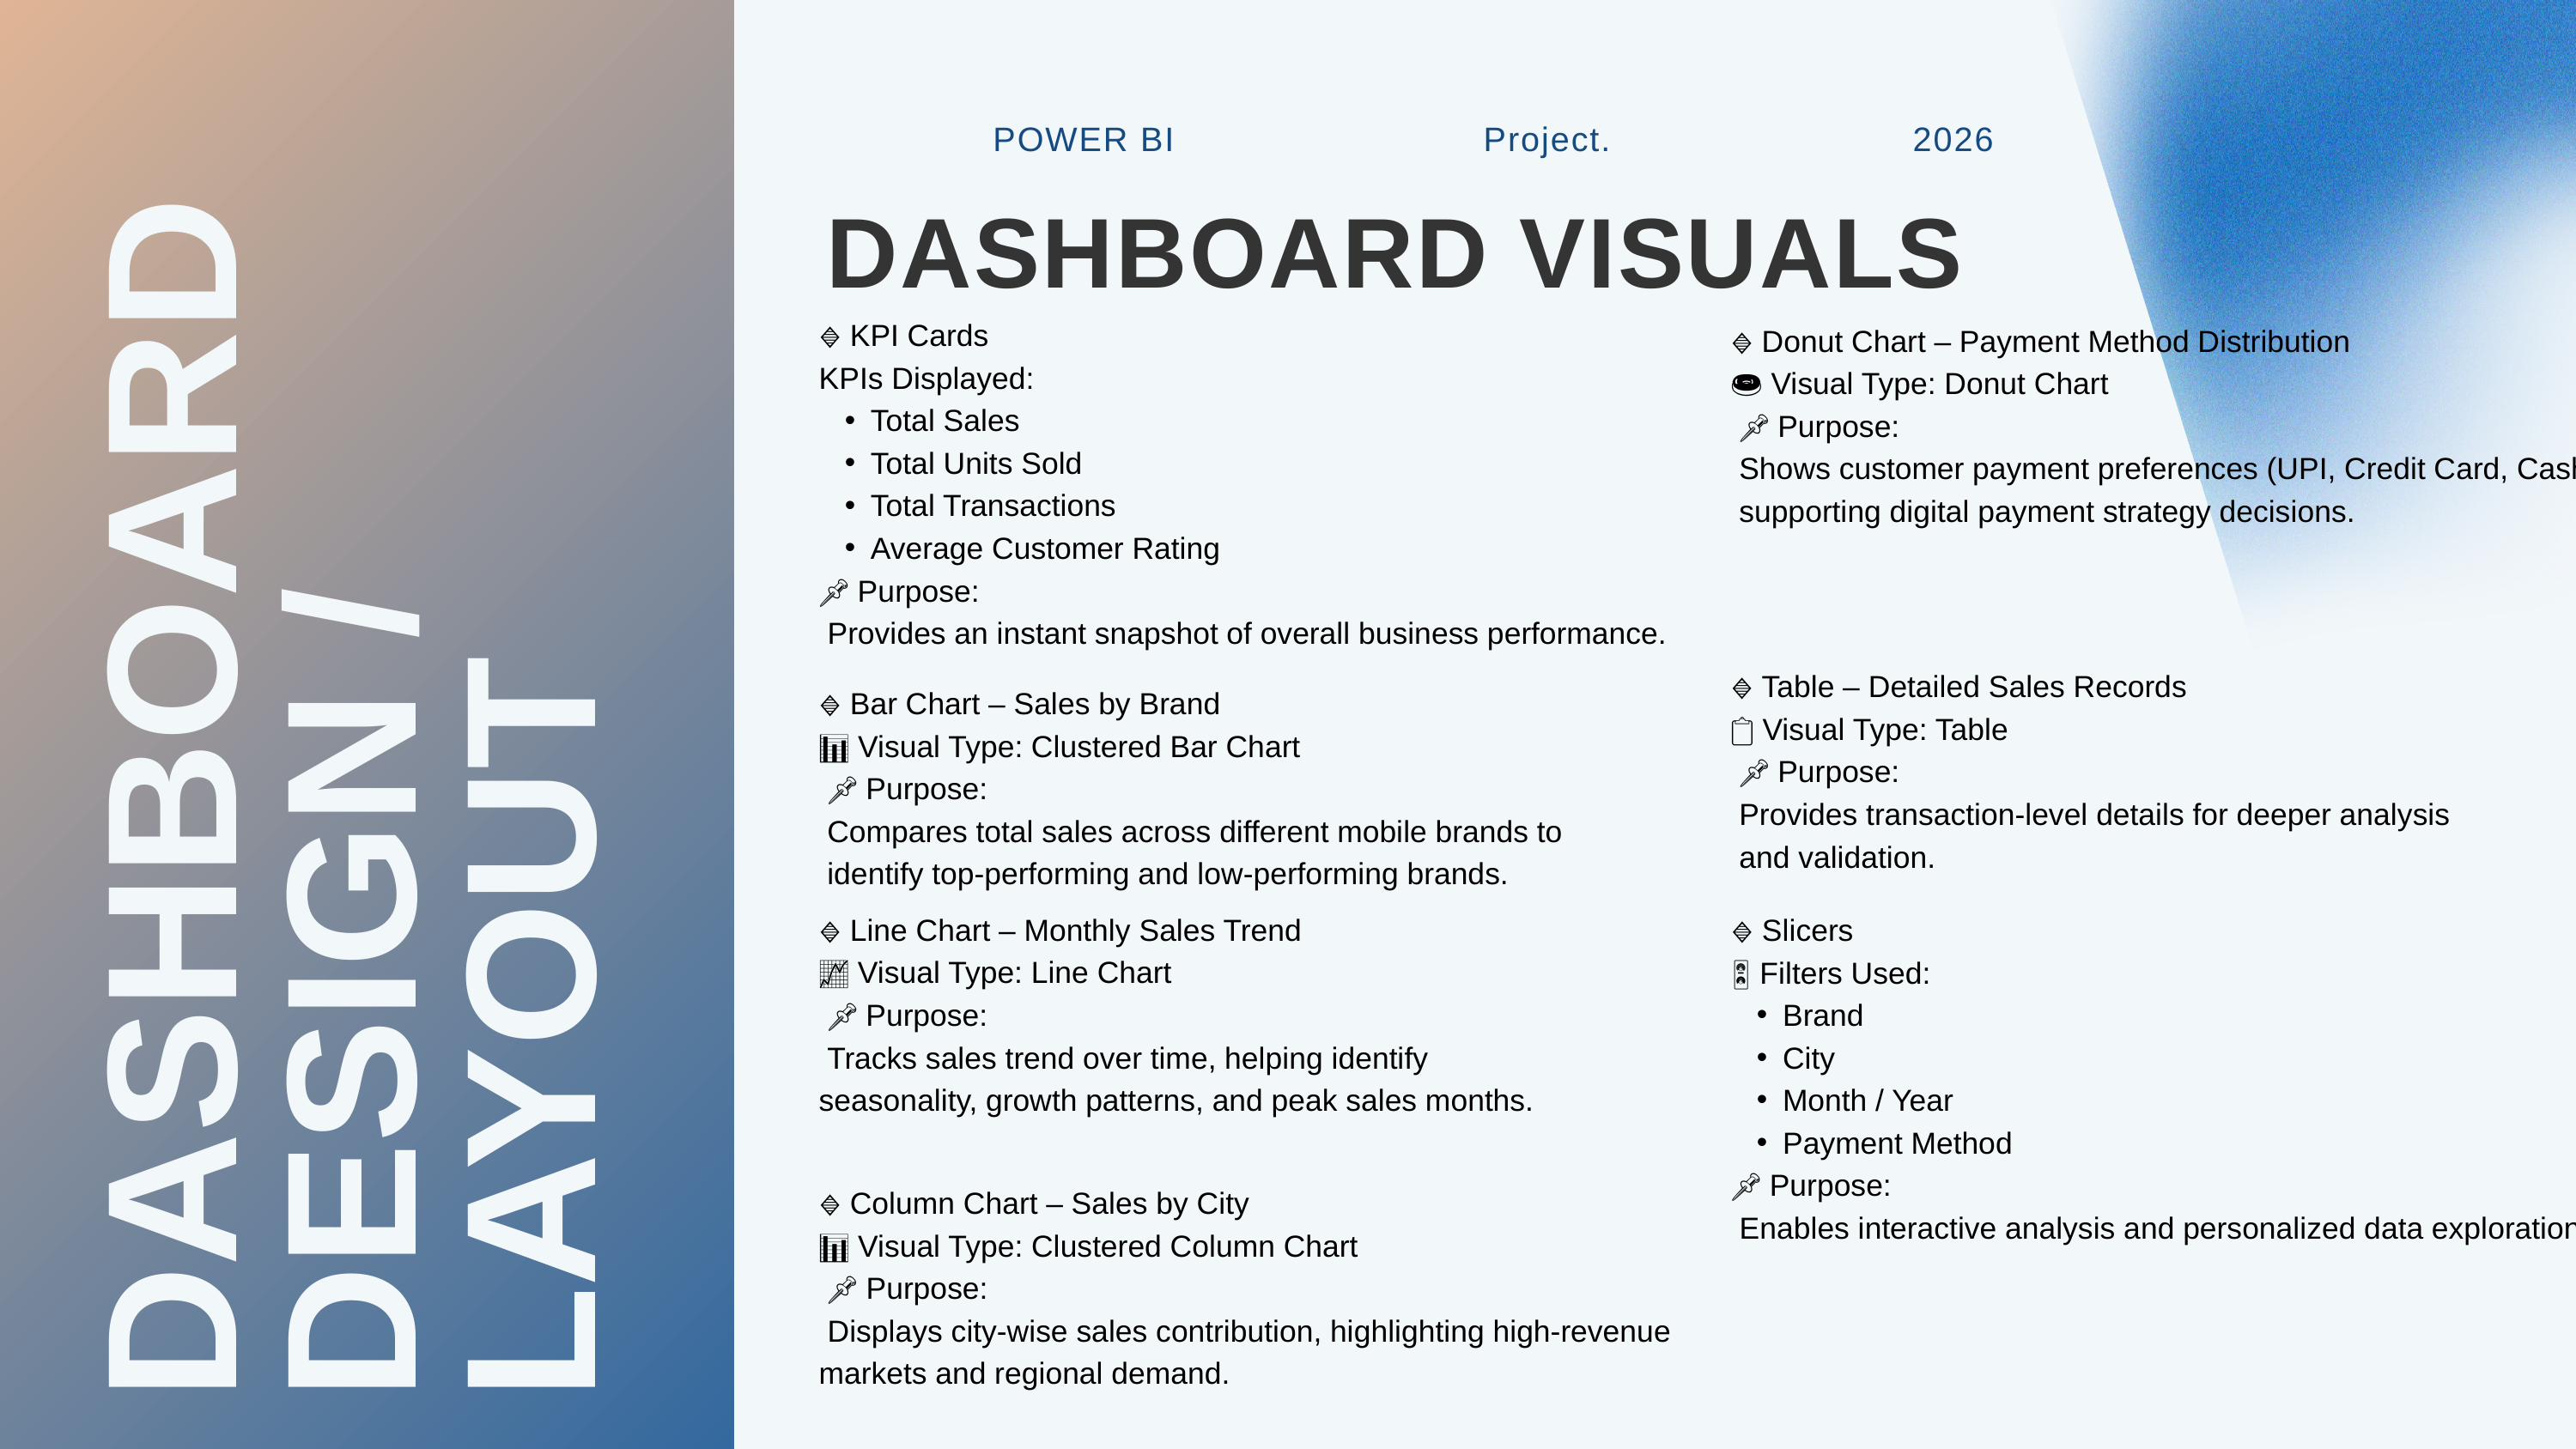

POWER BI
Project.
2026
DASHBOARD VISUALS

🔹 KPI Cards
KPIs Displayed:
Total Sales
Total Units Sold
Total Transactions
Average Customer Rating
📌 Purpose:
 Provides an instant snapshot of overall business performance.

🔹 Donut Chart – Payment Method Distribution
🍩 Visual Type: Donut Chart
 📌 Purpose:
 Shows customer payment preferences (UPI, Credit Card, Cash),
 supporting digital payment strategy decisions.

DASHBOARD DESIGN / LAYOUT

🔹 Table – Detailed Sales Records
📋 Visual Type: Table
 📌 Purpose:
 Provides transaction-level details for deeper analysis
 and validation.

🔹 Bar Chart – Sales by Brand
📊 Visual Type: Clustered Bar Chart
 📌 Purpose:
 Compares total sales across different mobile brands to
 identify top-performing and low-performing brands.

🔹 Line Chart – Monthly Sales Trend
📈 Visual Type: Line Chart
 📌 Purpose:
 Tracks sales trend over time, helping identify seasonality, growth patterns, and peak sales months.

🔹 Slicers
🎛 Filters Used:
Brand
City
Month / Year
Payment Method
📌 Purpose:
 Enables interactive analysis and personalized data exploration.

🔹 Column Chart – Sales by City
📊 Visual Type: Clustered Column Chart
 📌 Purpose:
 Displays city-wise sales contribution, highlighting high-revenue
markets and regional demand.